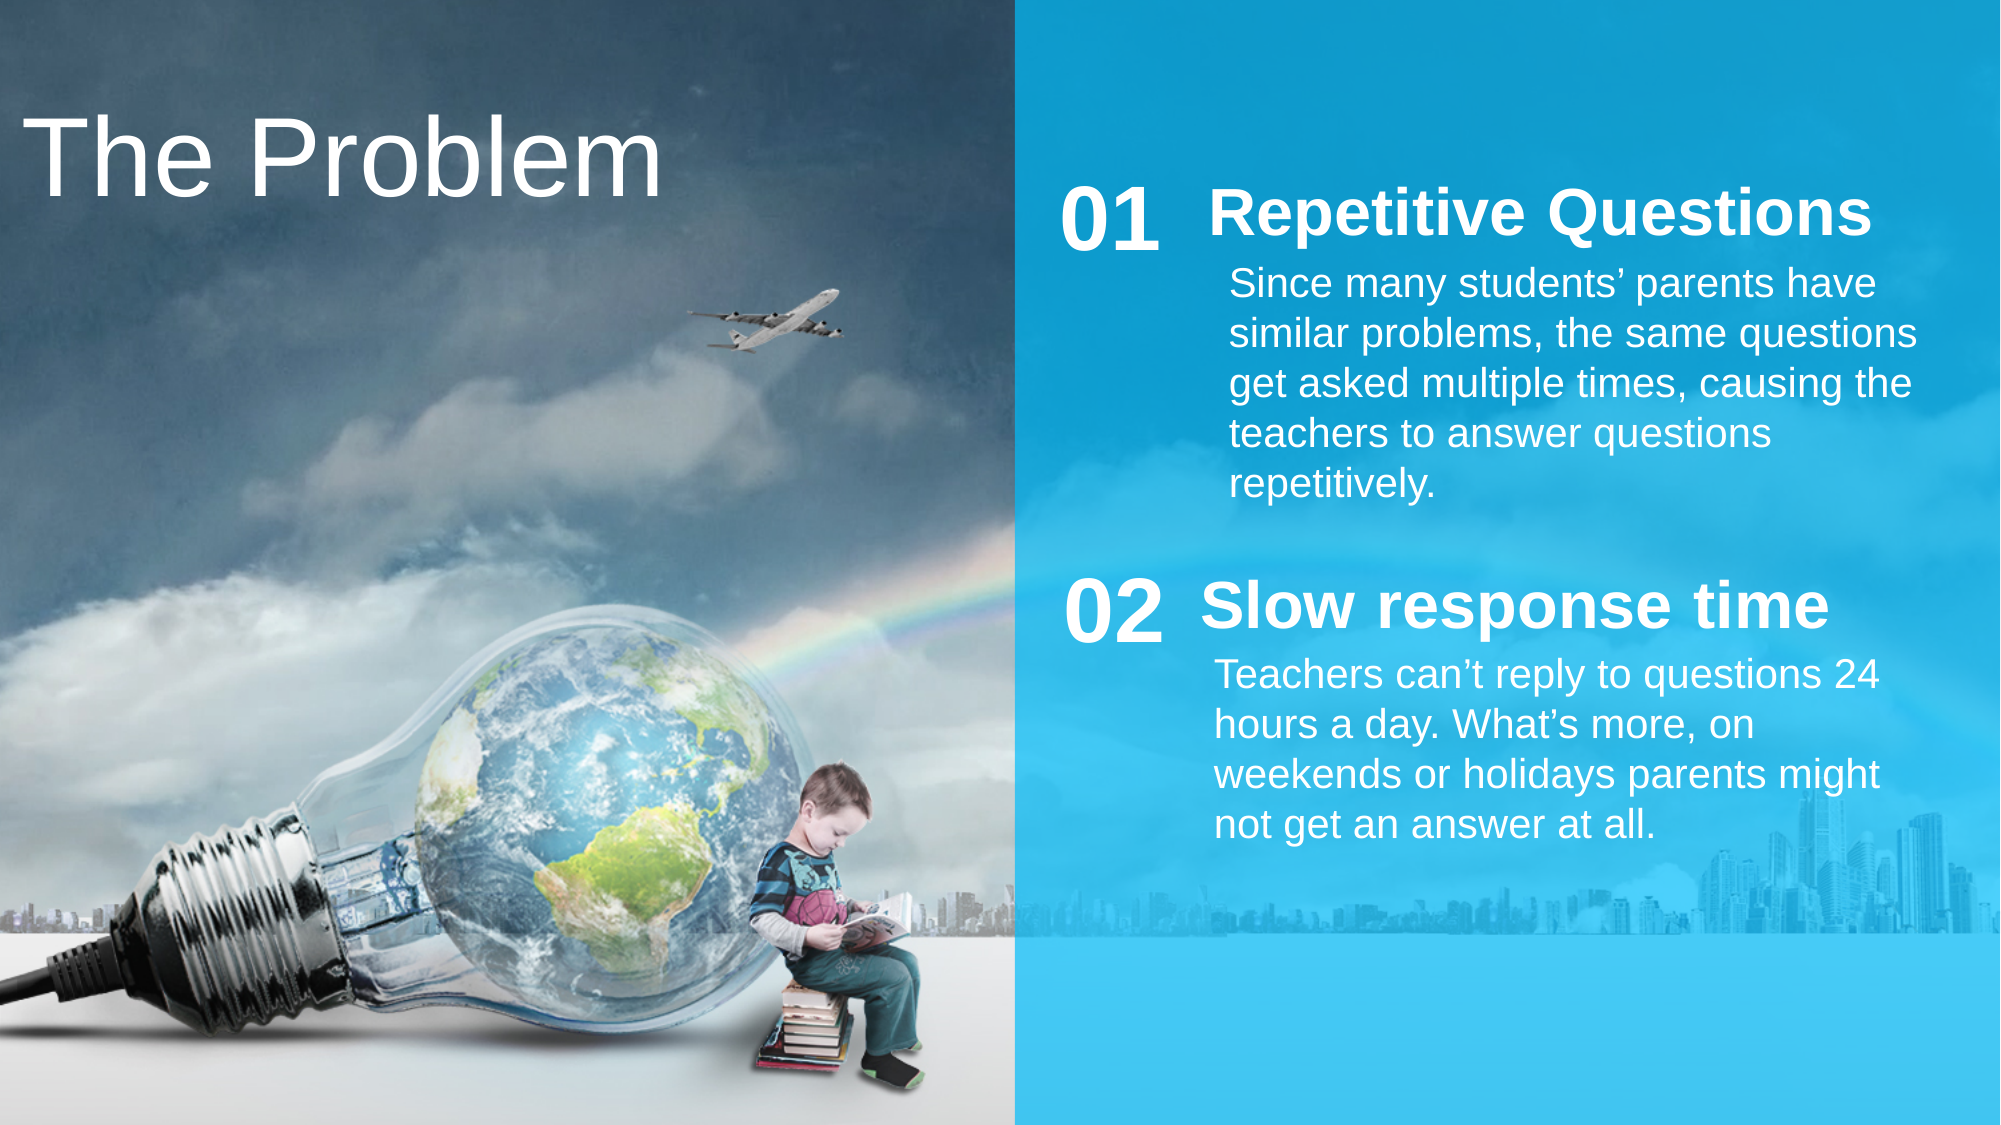

The Problem
01
Repetitive Questions
Since many students’ parents have similar problems, the same questions get asked multiple times, causing the teachers to answer questions repetitively.
02
Slow response time
Teachers can’t reply to questions 24 hours a day. What’s more, on weekends or holidays parents might not get an answer at all.